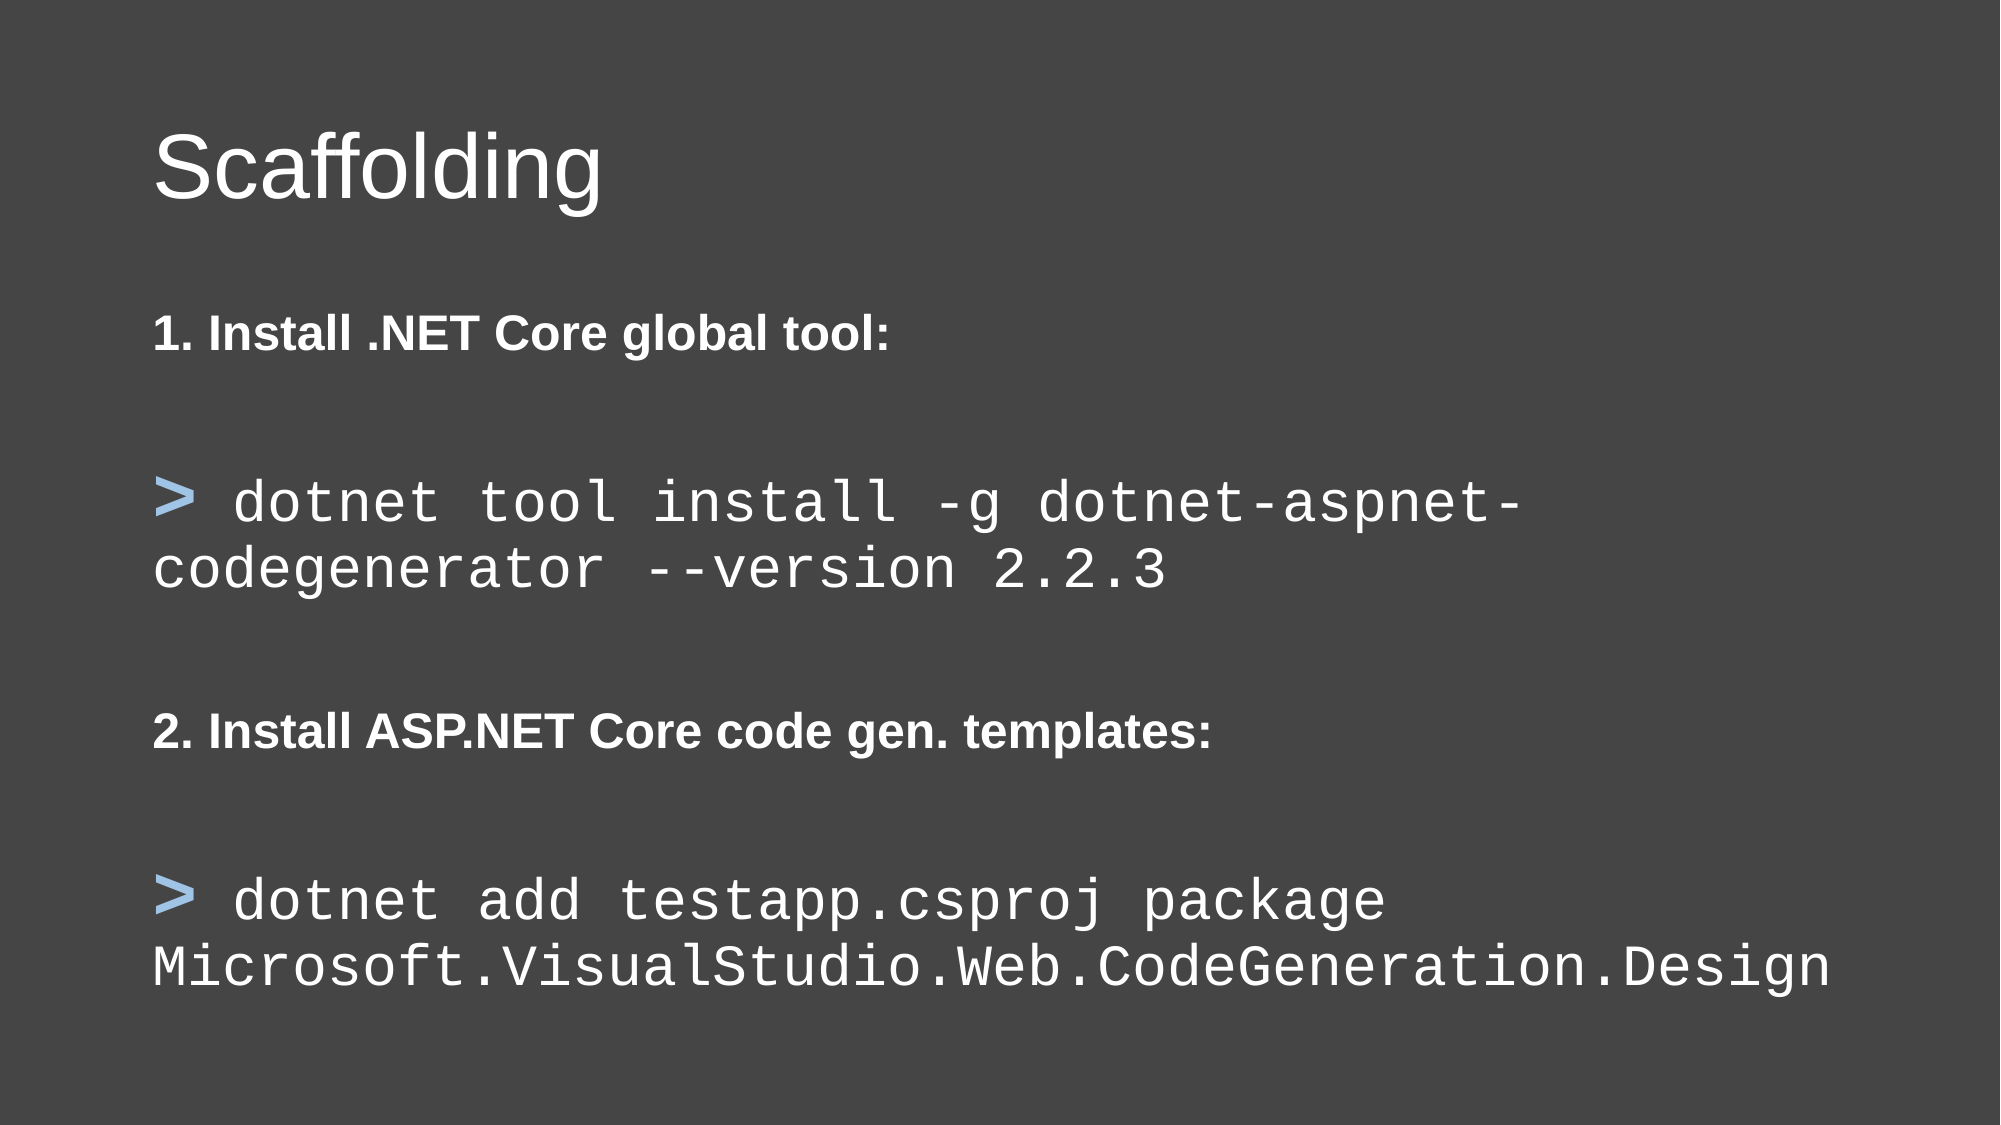

# Scaffolding
1. Install .NET Core global tool:

> dotnet tool install -g dotnet-aspnet-codegenerator --version 2.2.3

2. Install ASP.NET Core code gen. templates:

> dotnet add testapp.csproj package Microsoft.VisualStudio.Web.CodeGeneration.Design